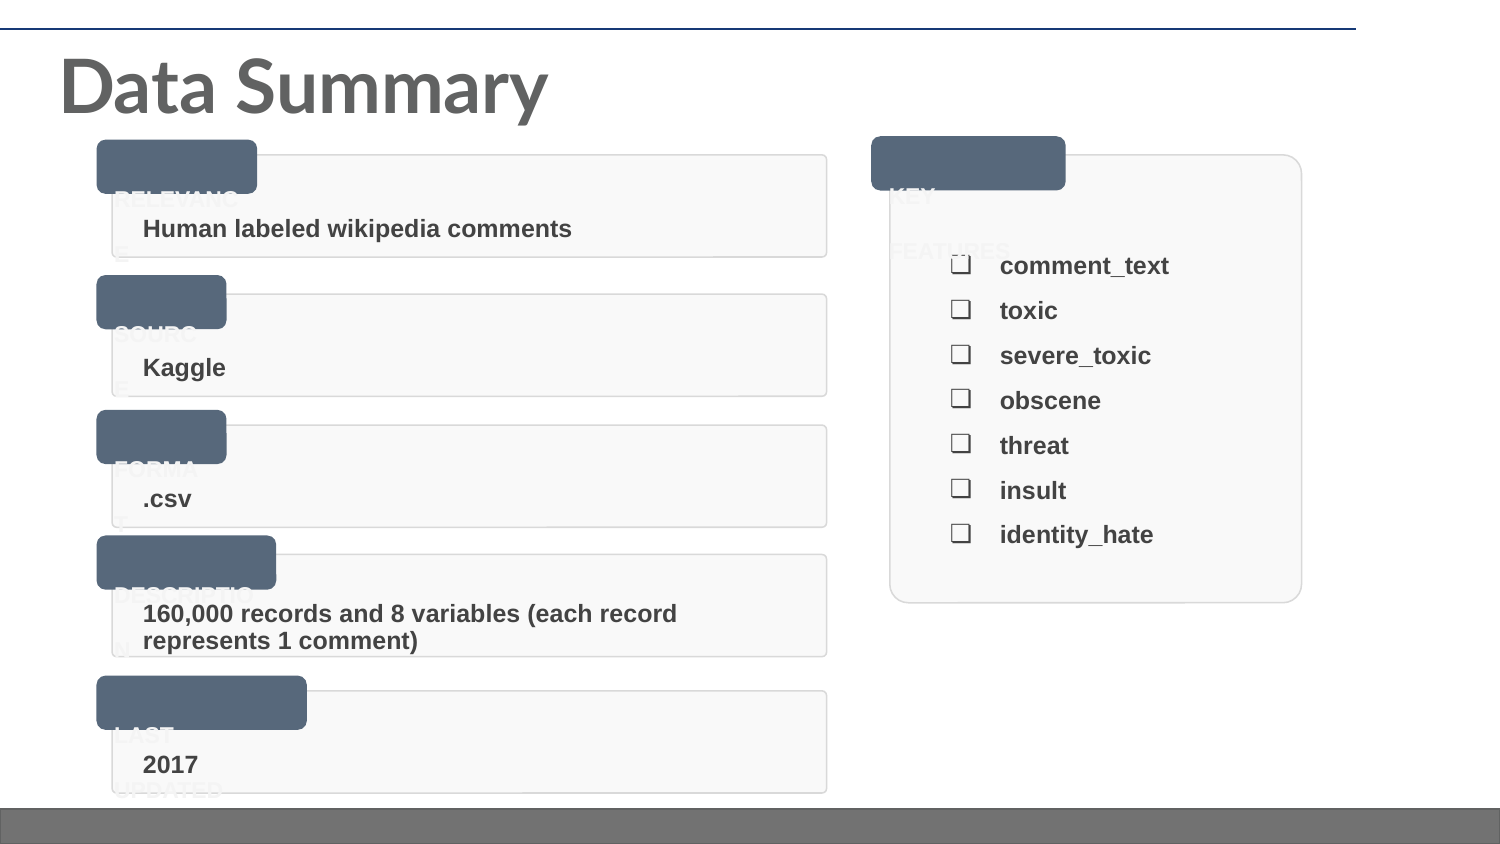

# Data Summary
KEY FEATURES
RELEVANCE

comment_text
toxic
severe_toxic
obscene
threat
insult
identity_hate

Human labeled wikipedia comments
SOURCE

Kaggle
FORMAT

.csv

DESCRIPTION
160,000 records and 8 variables (each record represents 1 comment)
LAST UPDATED

2017